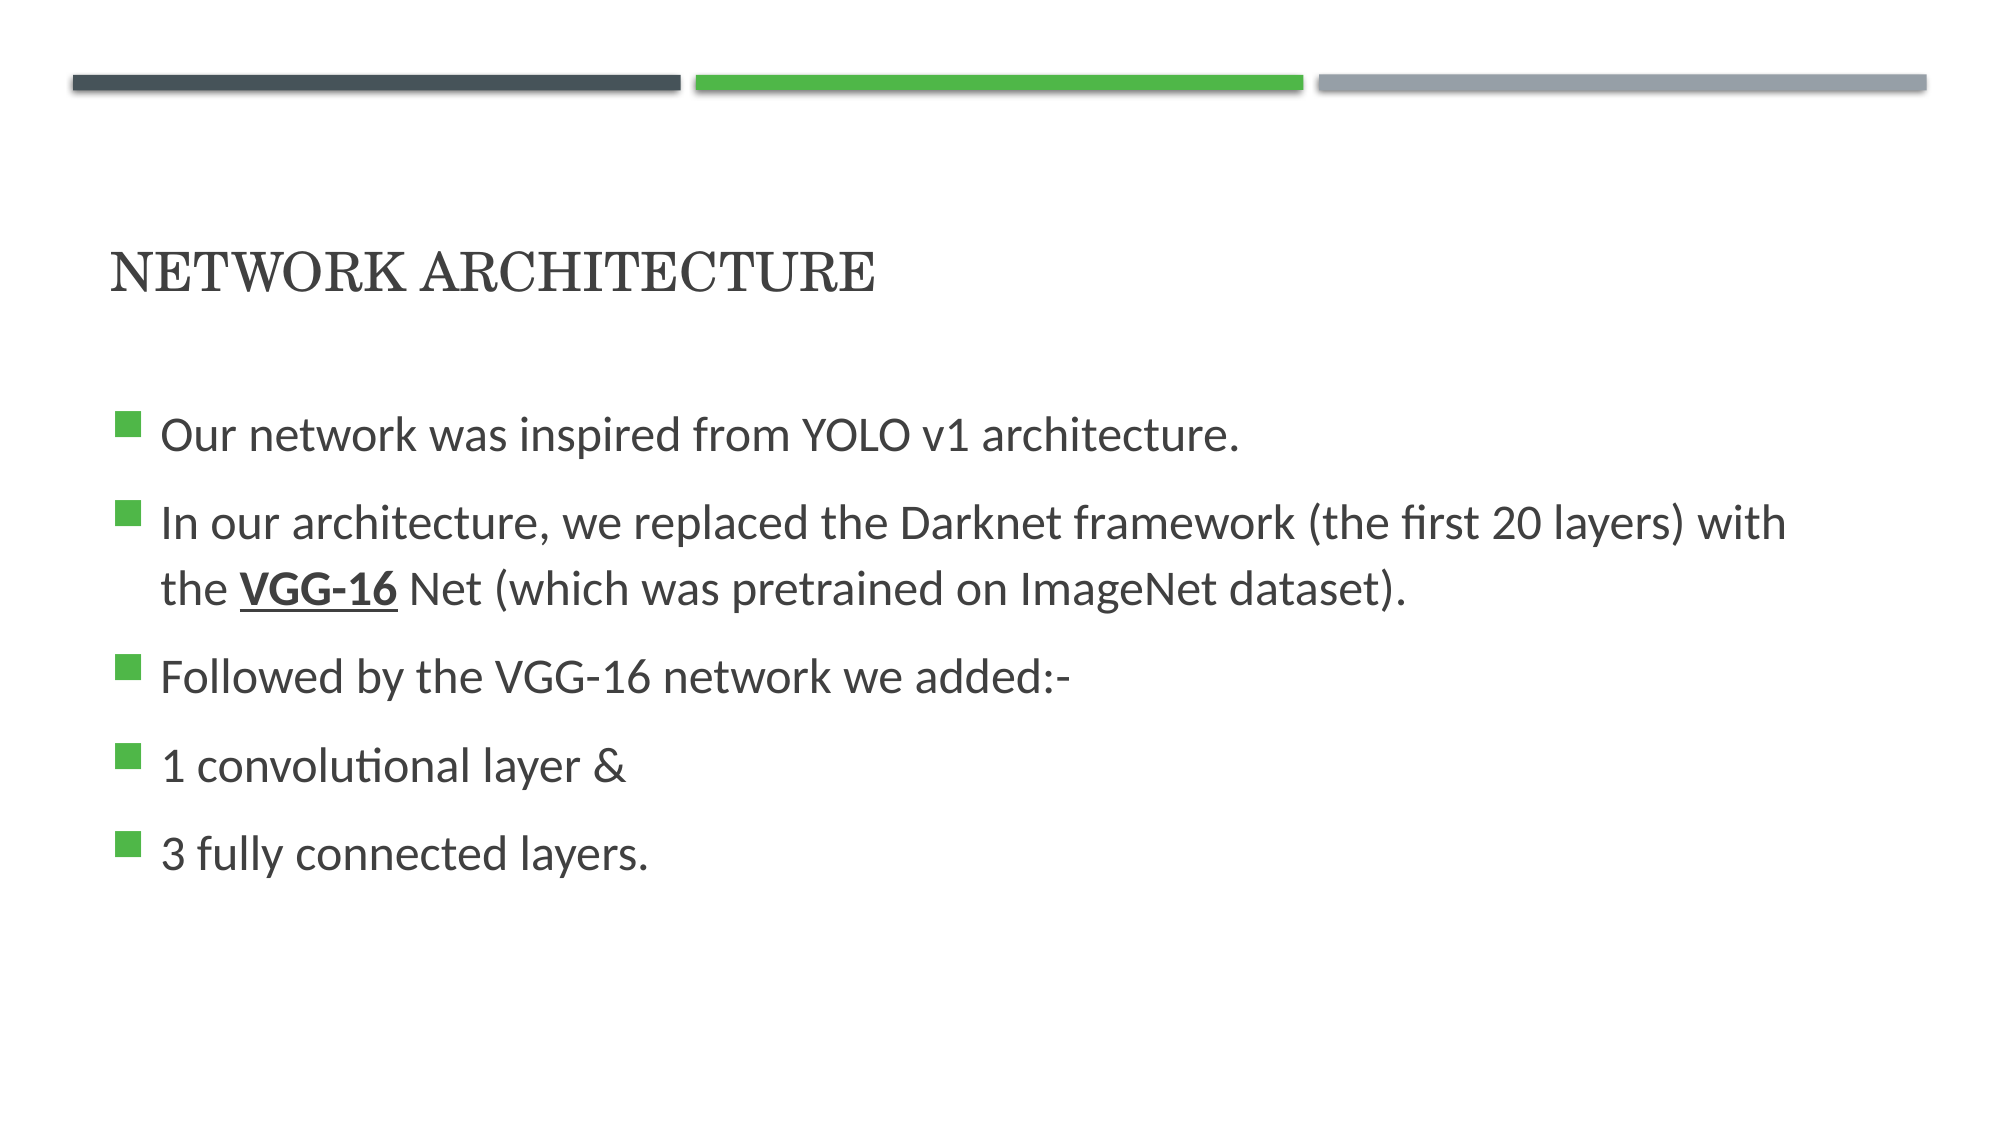

# NETWORK architecture
Our network was inspired from YOLO v1 architecture.
In our architecture, we replaced the Darknet framework (the first 20 layers) with the VGG-16 Net (which was pretrained on ImageNet dataset).
Followed by the VGG-16 network we added:-
1 convolutional layer &
3 fully connected layers.